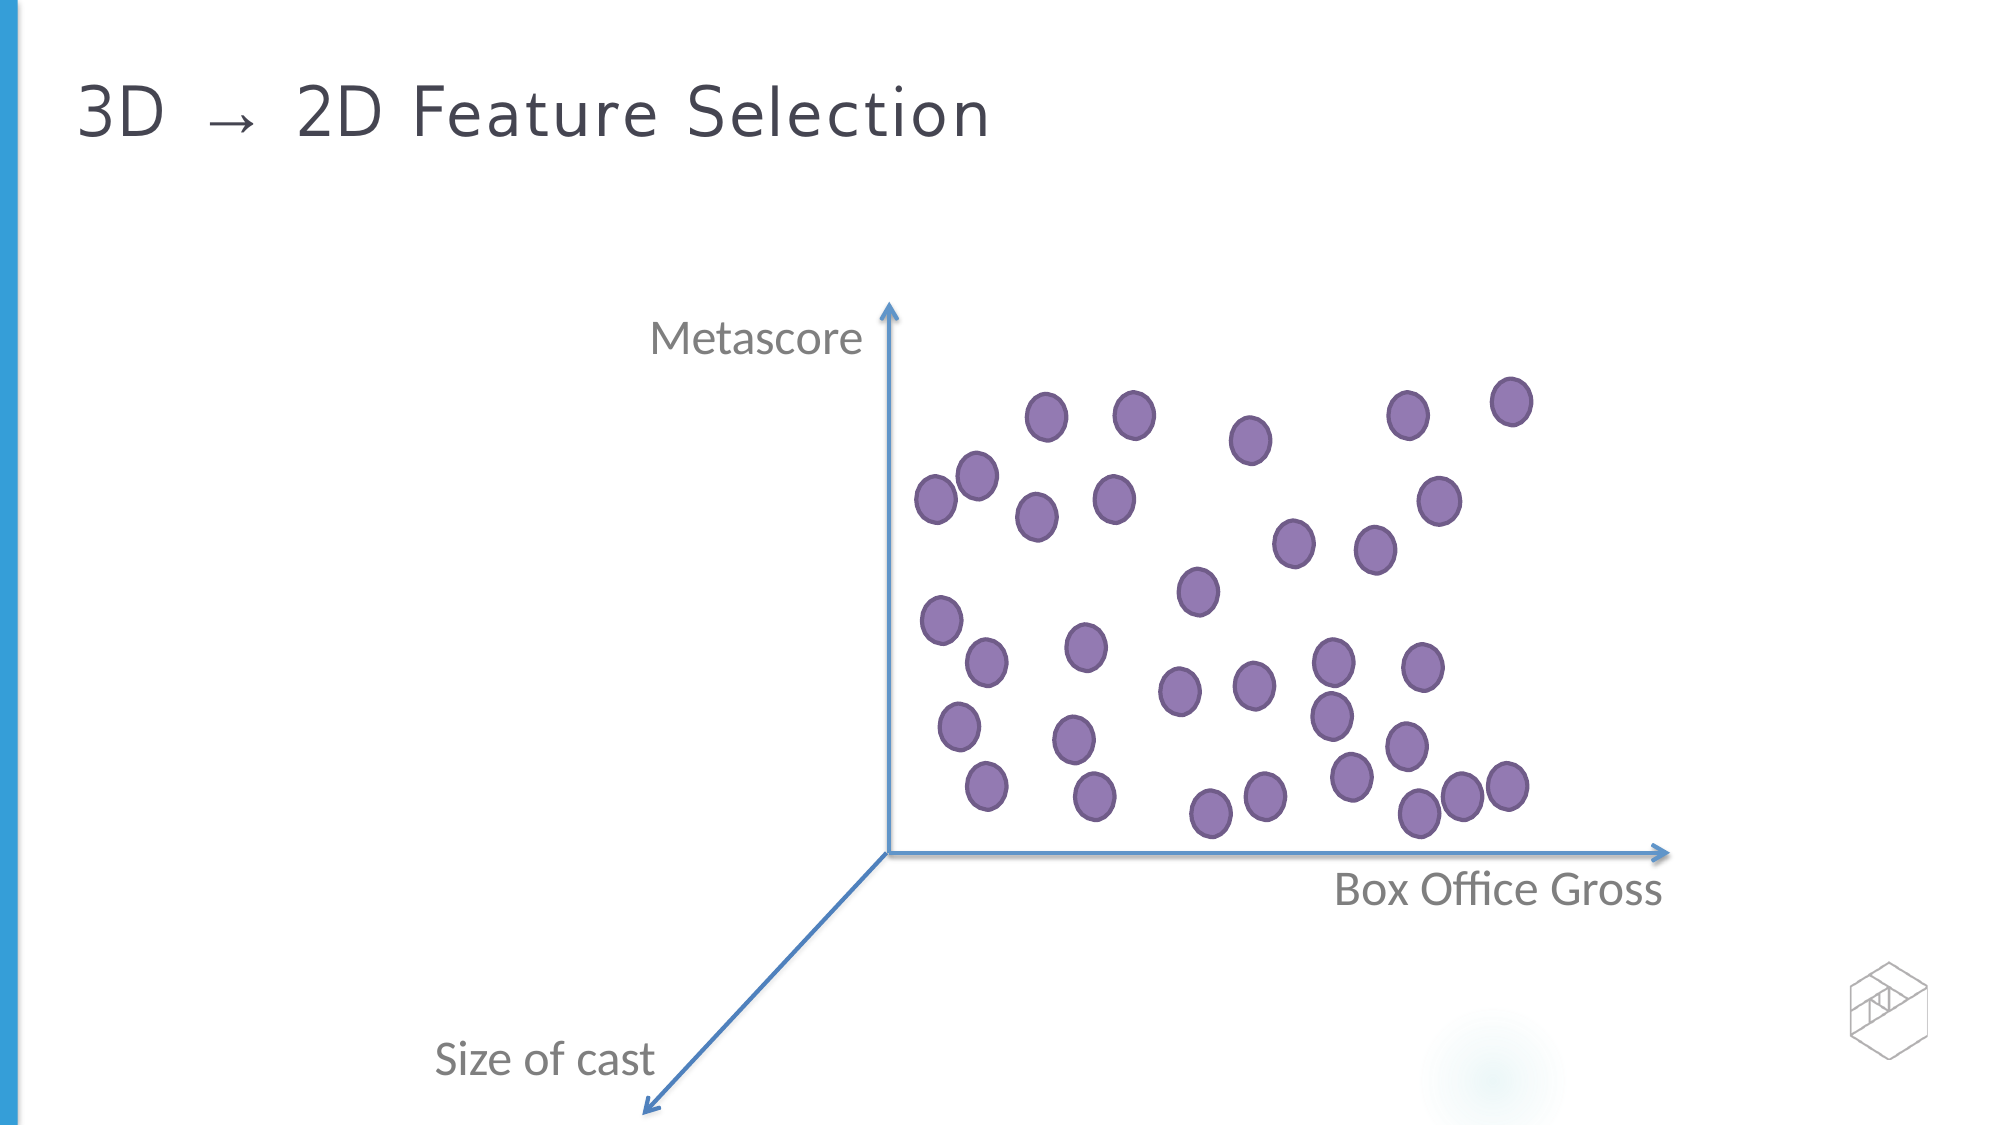

# 3D → 2D Feature Selection

Metascore

Box Oﬃce Gross
Size of cast